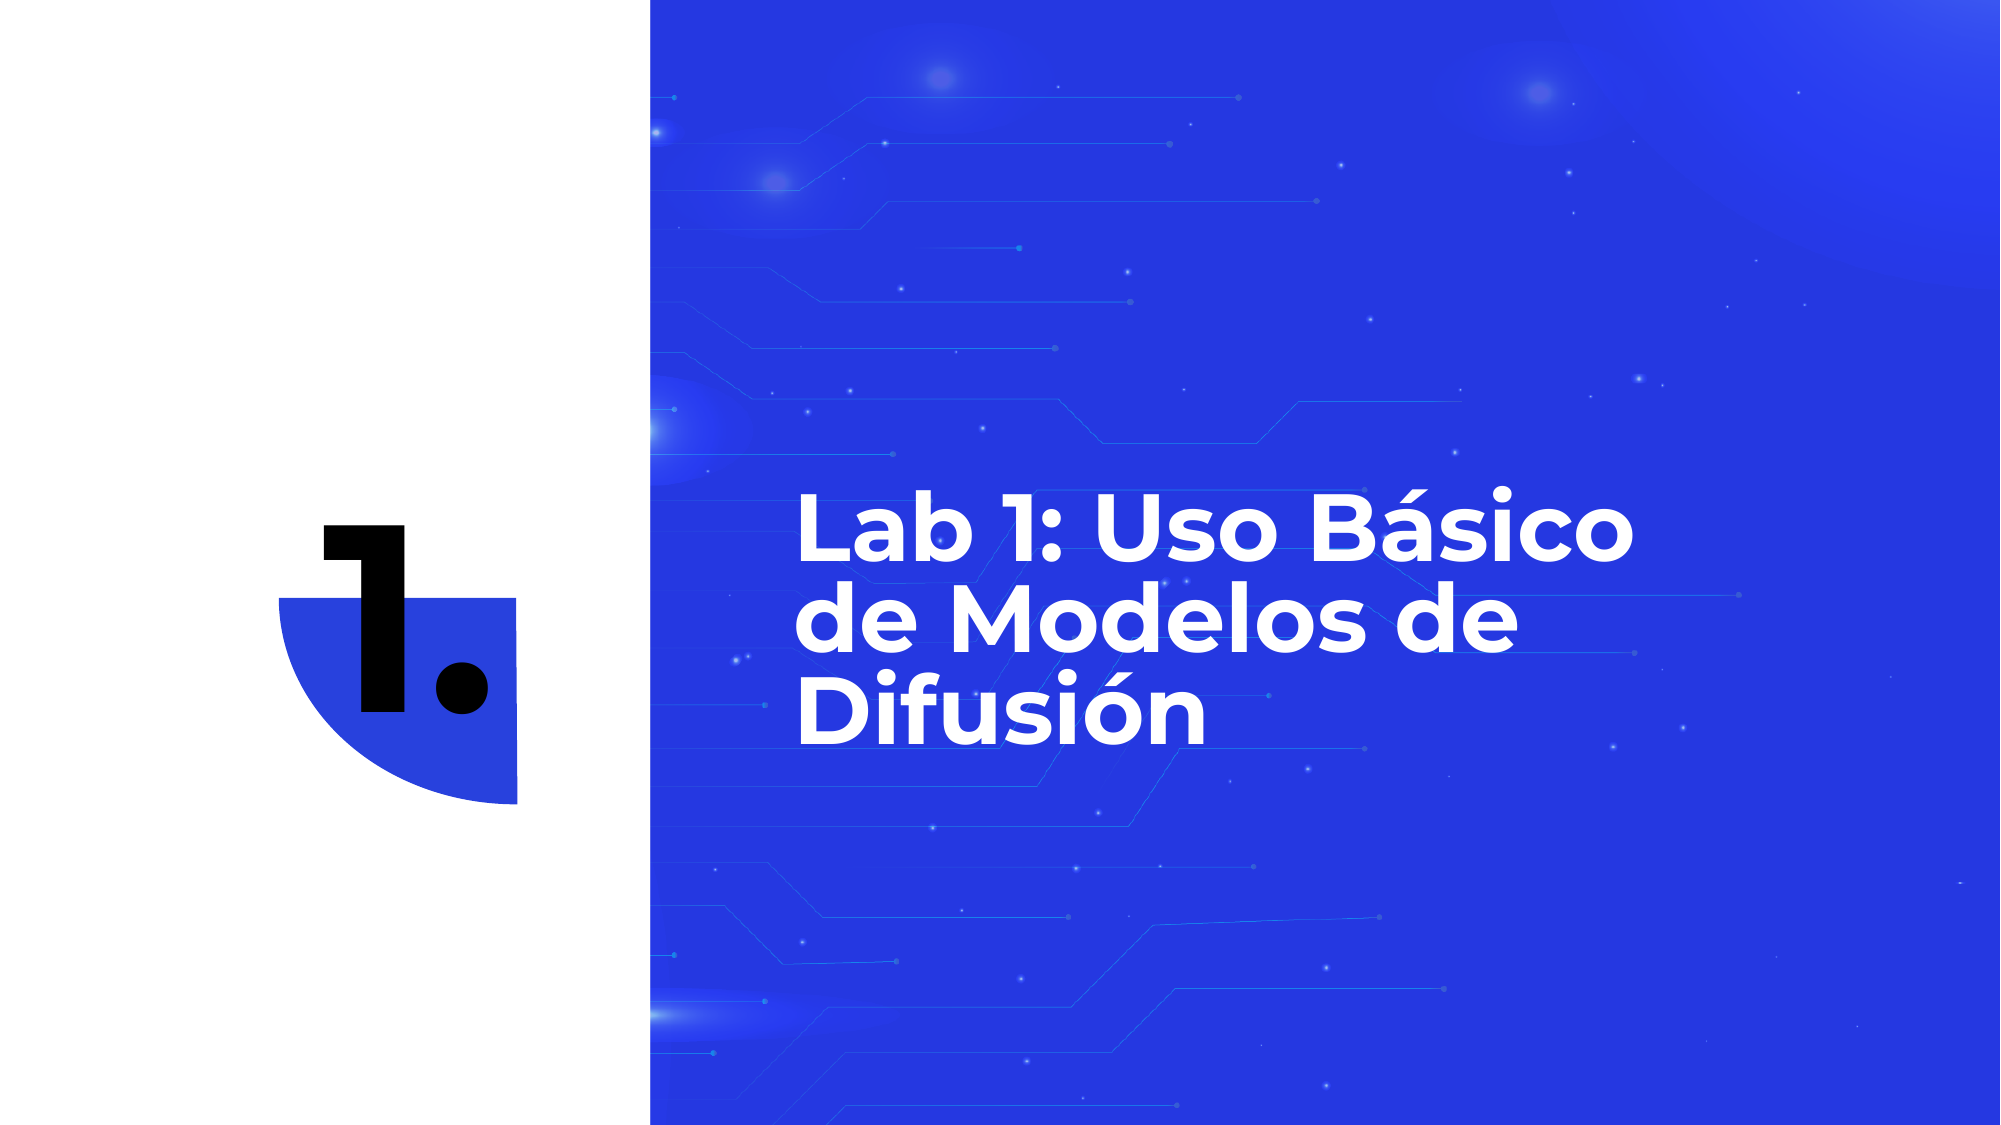

1.
Lab 1: Uso Básico de Modelos de Difusión